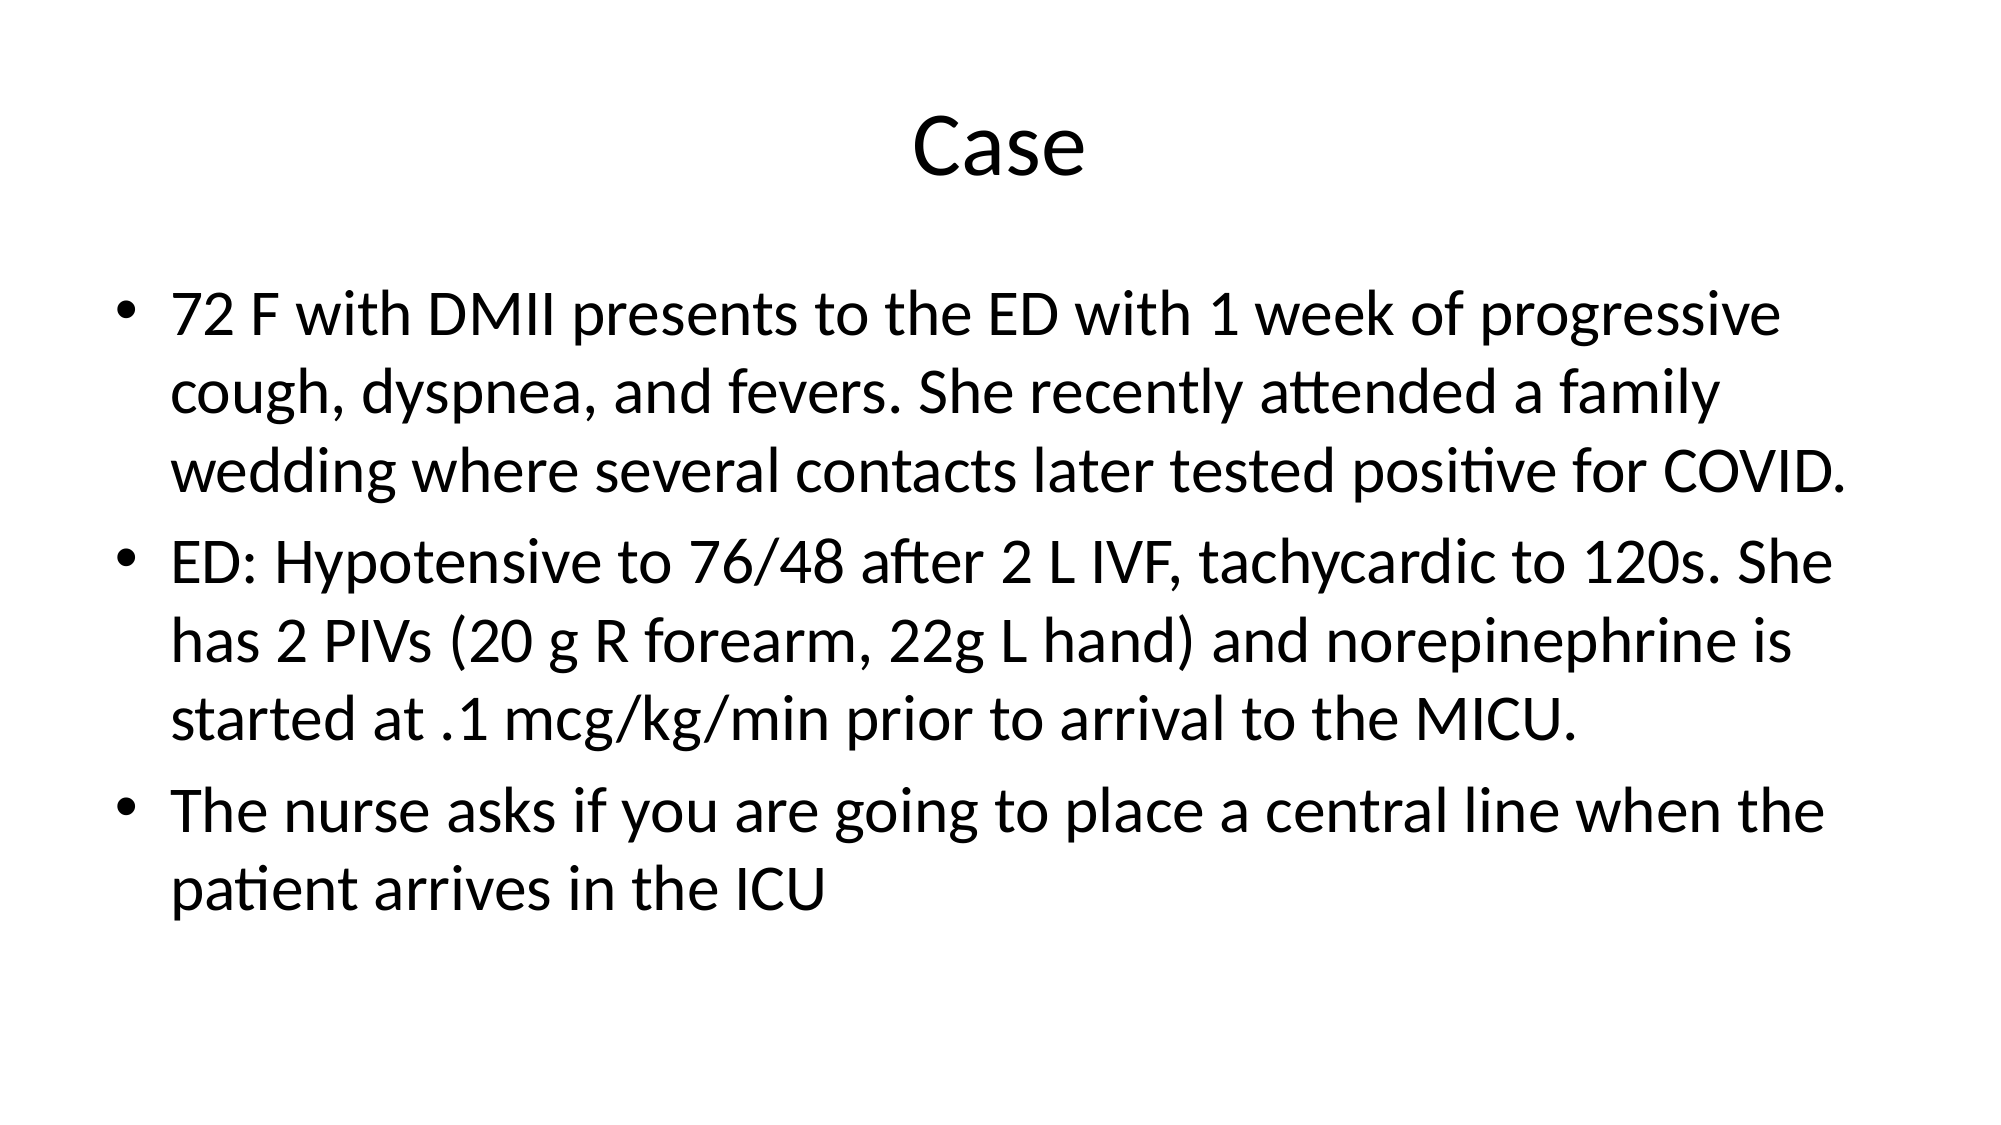

# Case
72 F with DMII presents to the ED with 1 week of progressive cough, dyspnea, and fevers. She recently attended a family wedding where several contacts later tested positive for COVID.
ED: Hypotensive to 76/48 after 2 L IVF, tachycardic to 120s. She has 2 PIVs (20 g R forearm, 22g L hand) and norepinephrine is started at .1 mcg/kg/min prior to arrival to the MICU.
The nurse asks if you are going to place a central line when the patient arrives in the ICU